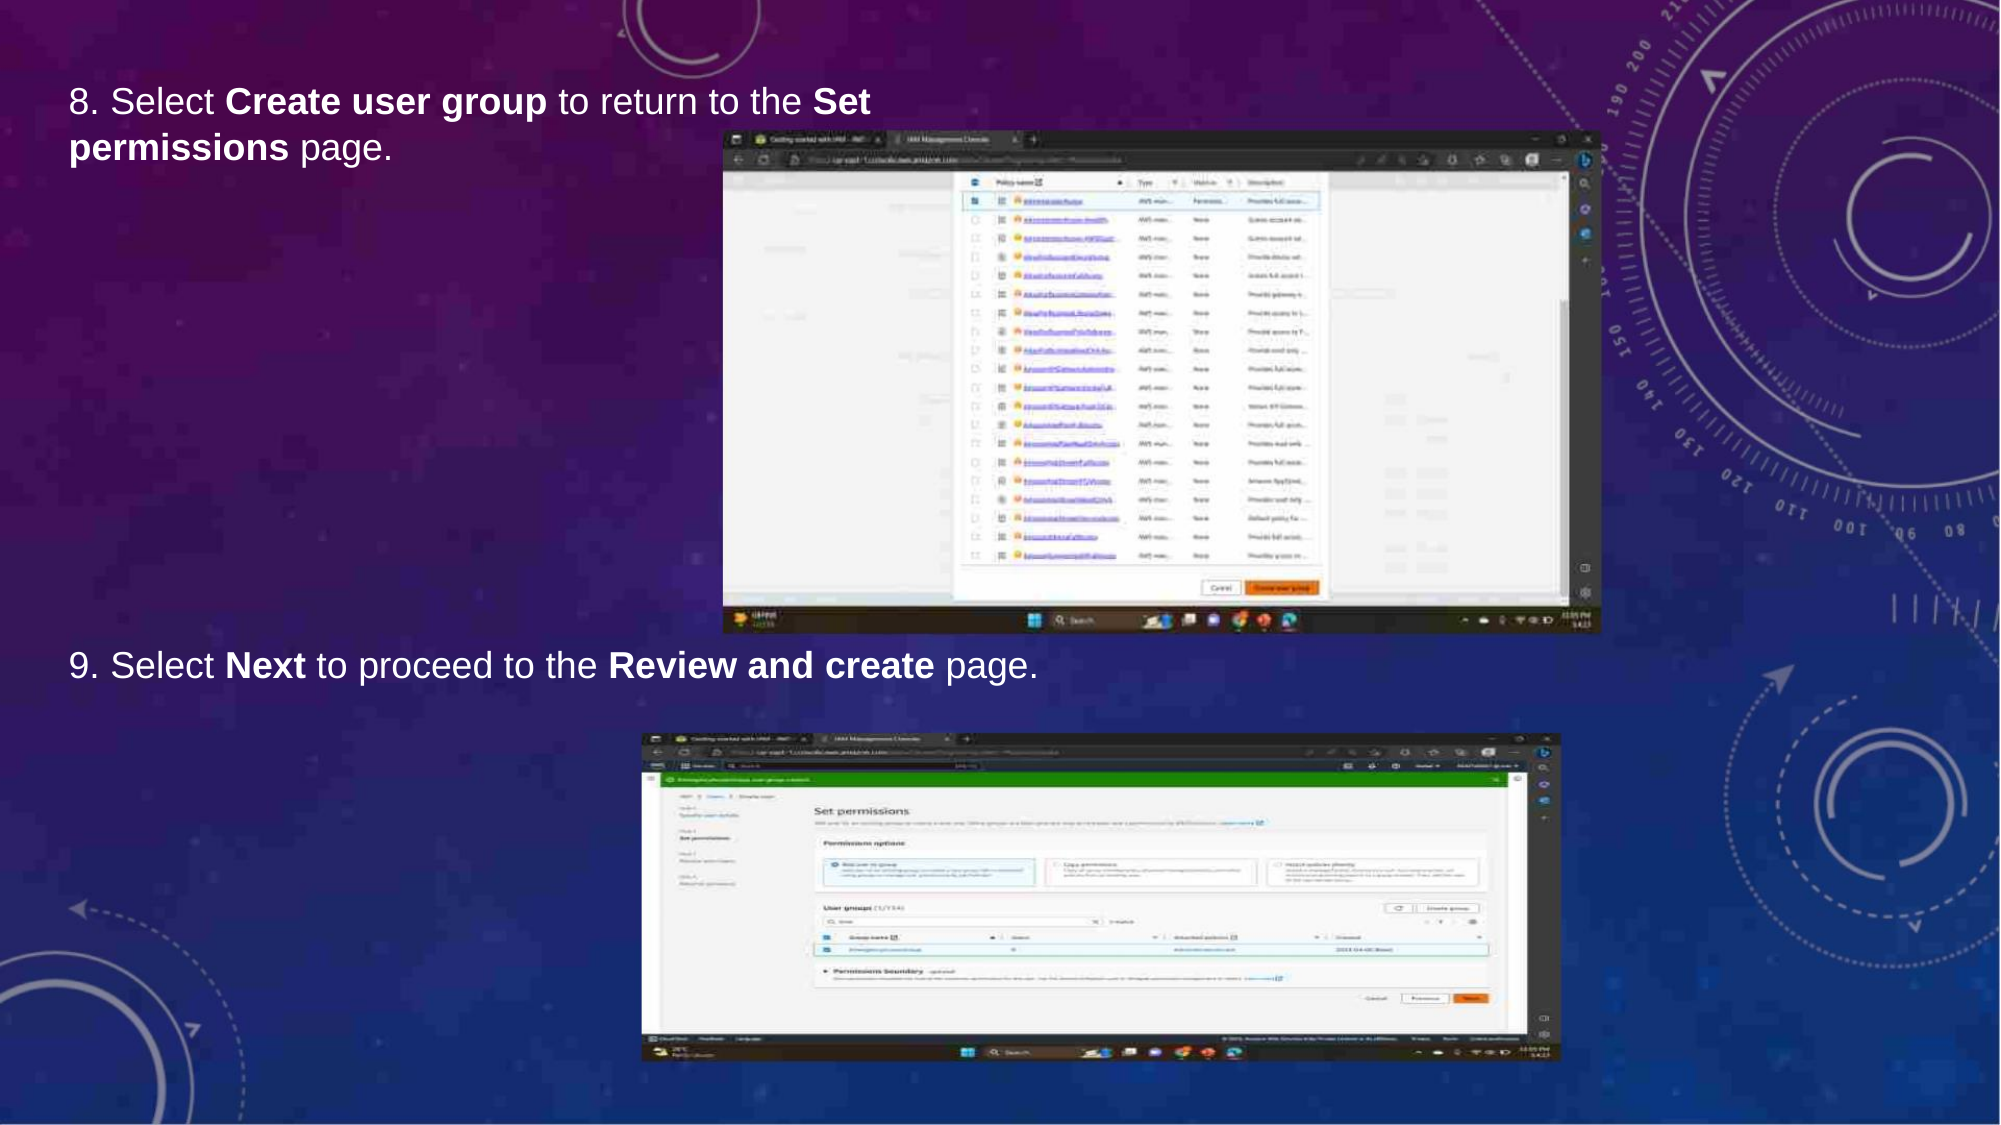

8. Select Create user group to return to the Set
permissions page.
9. Select Next to proceed to the Review and create page.